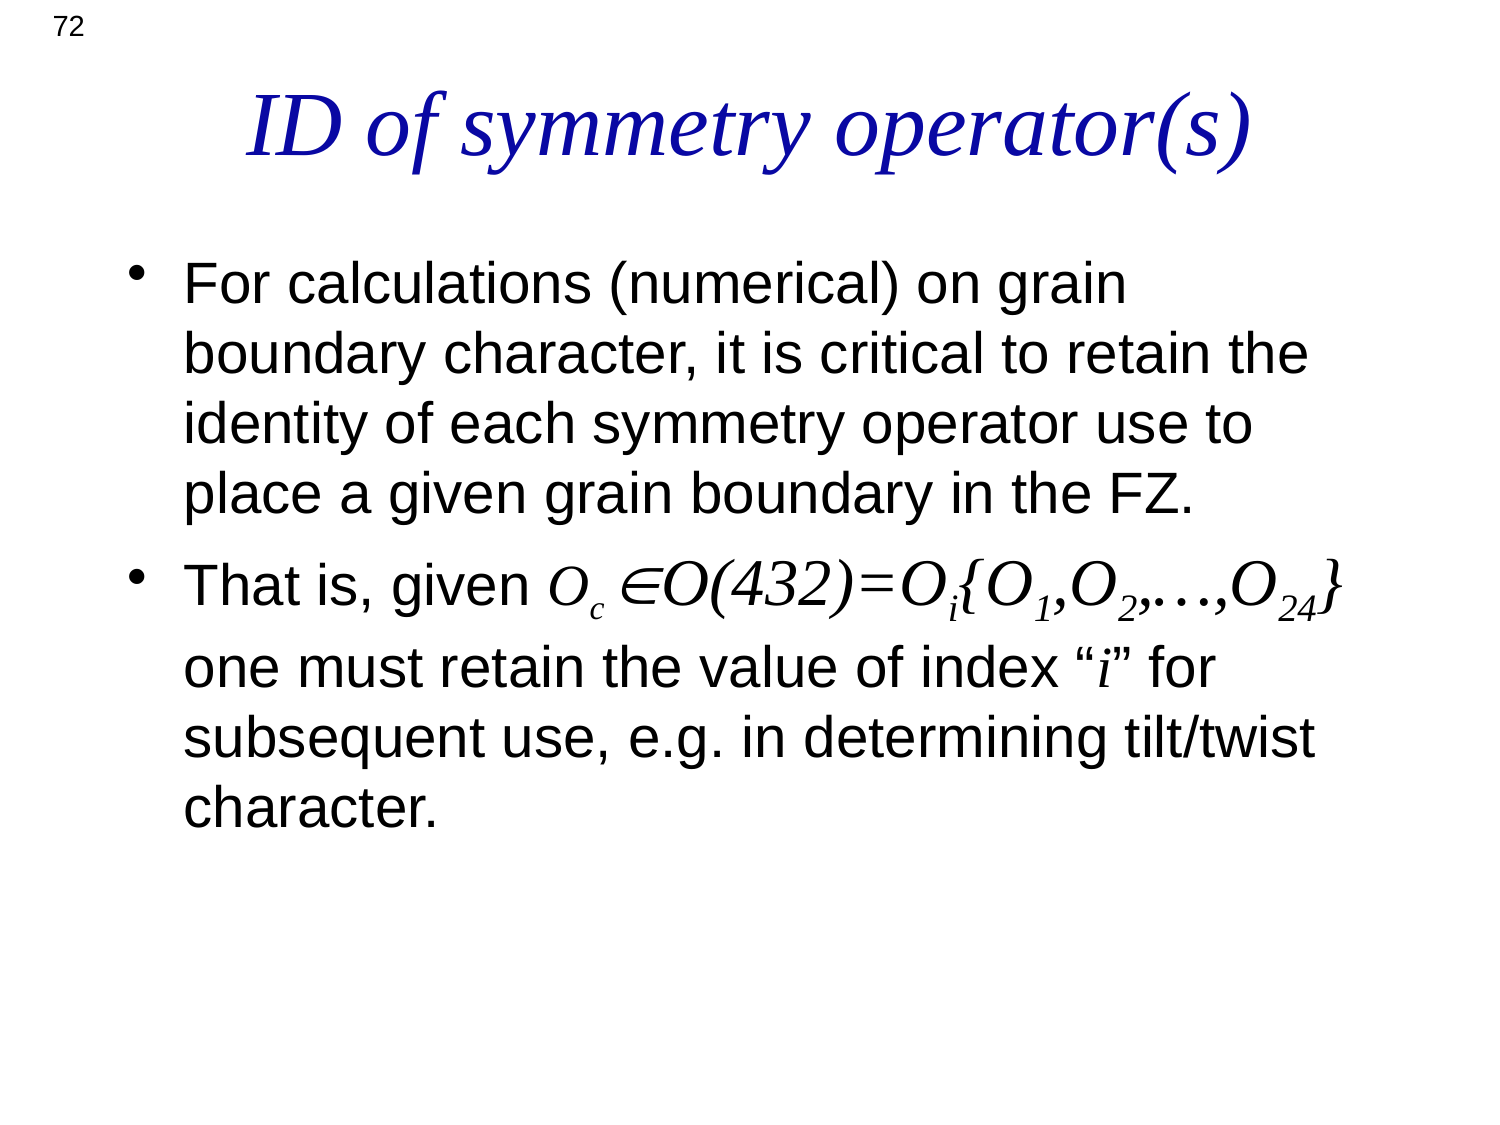

72
# ID of symmetry operator(s)
For calculations (numerical) on grain boundary character, it is critical to retain the identity of each symmetry operator use to place a given grain boundary in the FZ.
That is, given Oc ∈O(432)=Oi{O1,O2,…,O24}
one must retain the value of index “i” for subsequent use, e.g. in determining tilt/twist character.